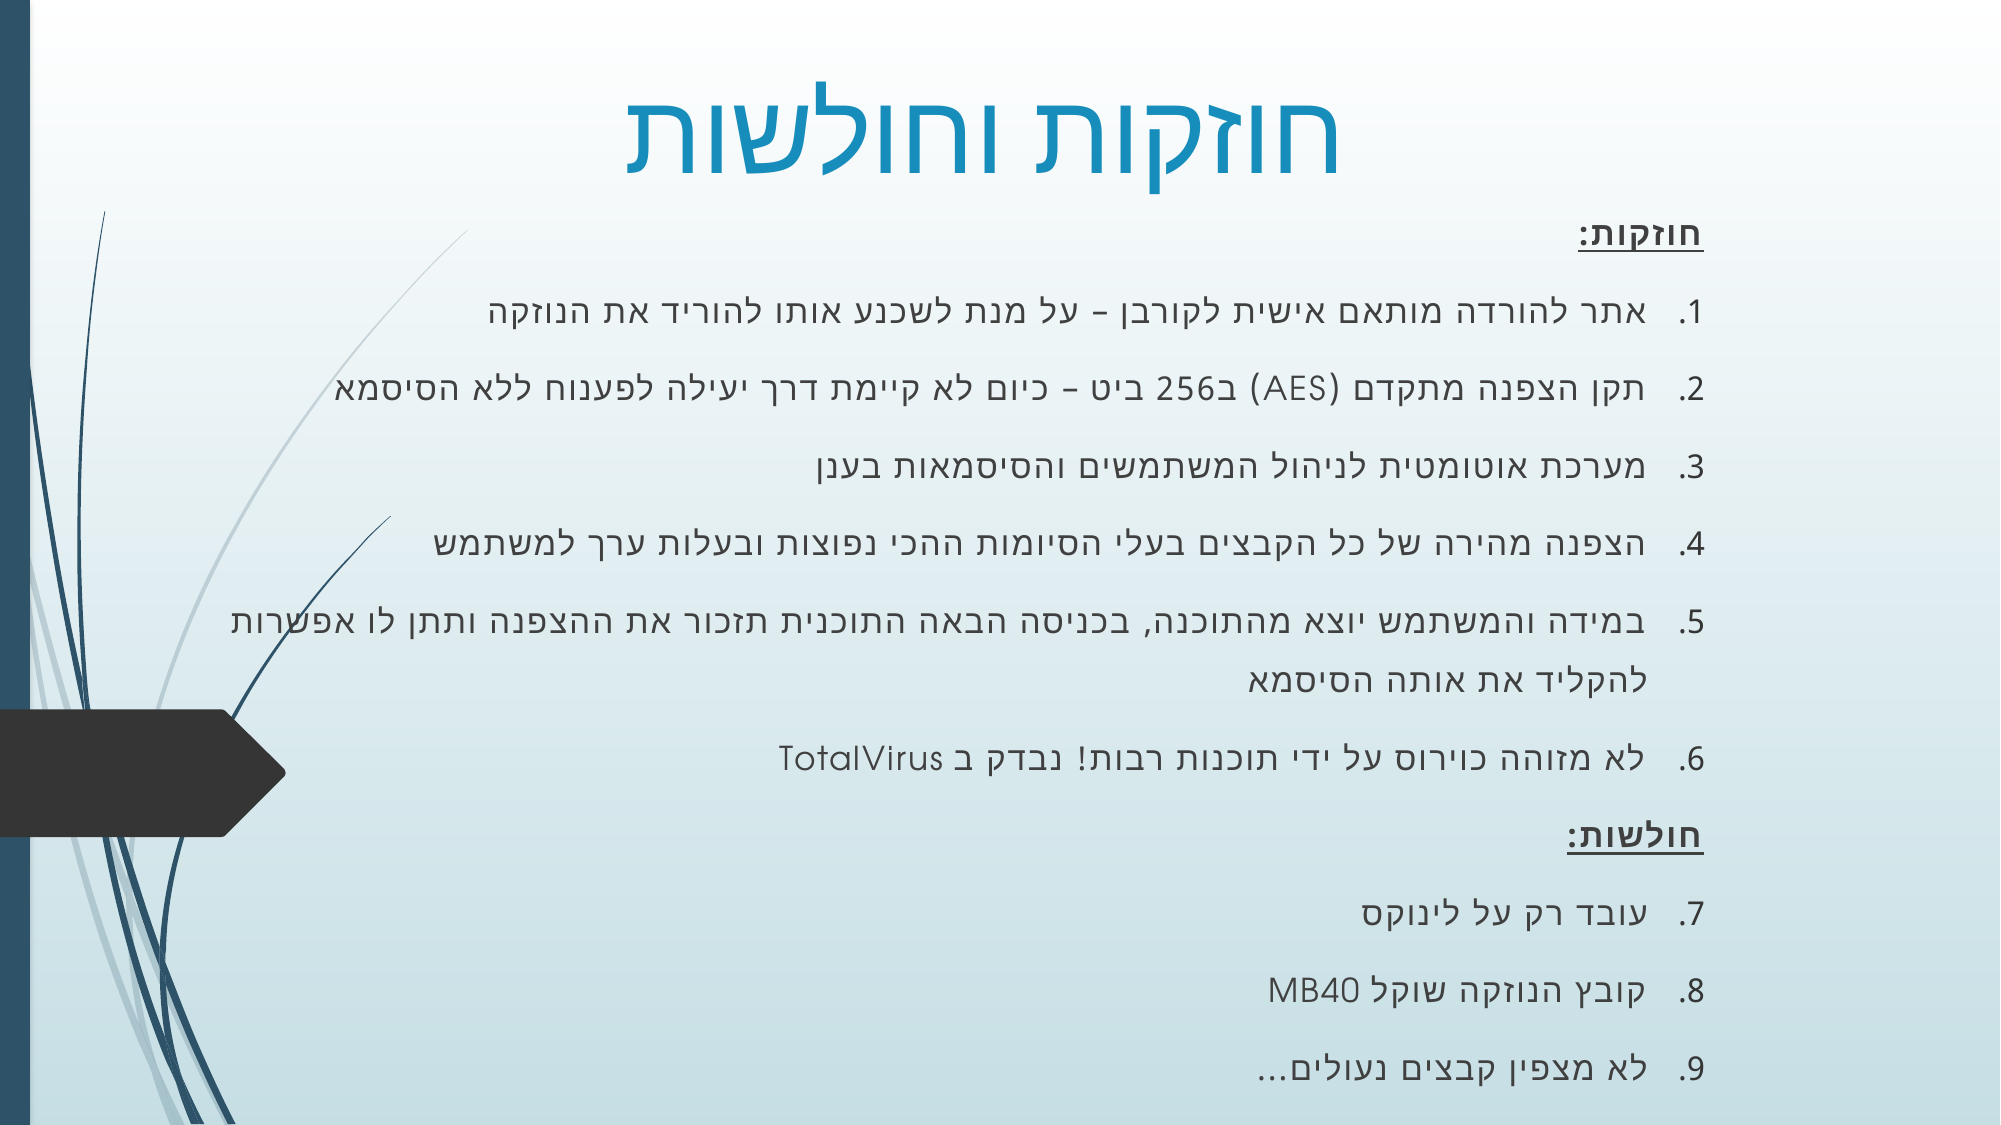

# חוזקות וחולשות
חוזקות:
אתר להורדה מותאם אישית לקורבן – על מנת לשכנע אותו להוריד את הנוזקה
תקן הצפנה מתקדם (AES) ב256 ביט – כיום לא קיימת דרך יעילה לפענוח ללא הסיסמא
מערכת אוטומטית לניהול המשתמשים והסיסמאות בענן
הצפנה מהירה של כל הקבצים בעלי הסיומות ההכי נפוצות ובעלות ערך למשתמש
במידה והמשתמש יוצא מהתוכנה, בכניסה הבאה התוכנית תזכור את ההצפנה ותתן לו אפשרות להקליד את אותה הסיסמא
לא מזוהה כוירוס על ידי תוכנות רבות! נבדק ב TotalVirus
חולשות:
עובד רק על לינוקס
קובץ הנוזקה שוקל MB40
לא מצפין קבצים נעולים...